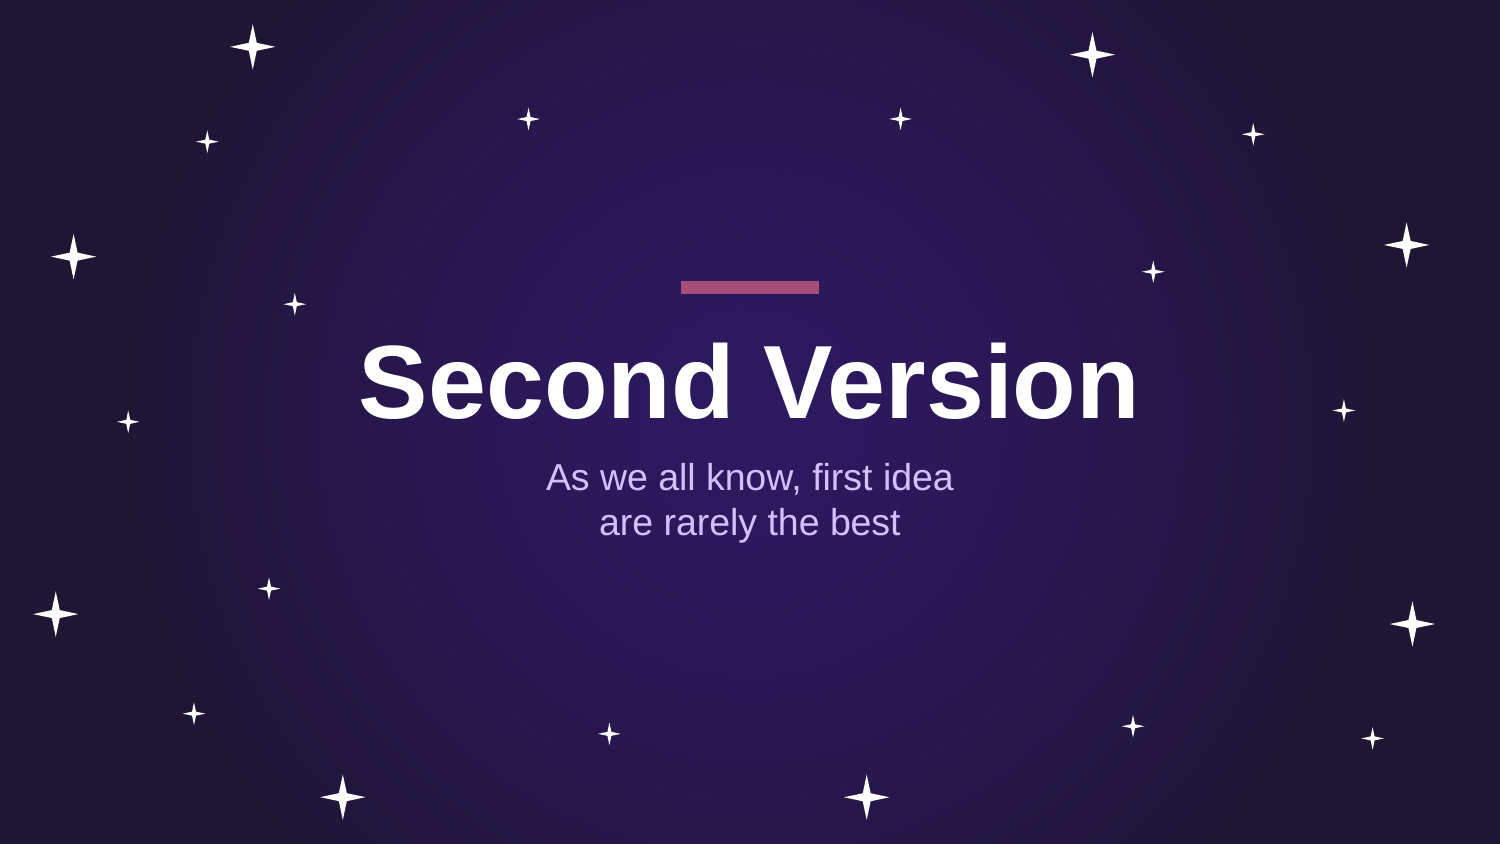

# Second Version
As we all know, first idea are rarely the best